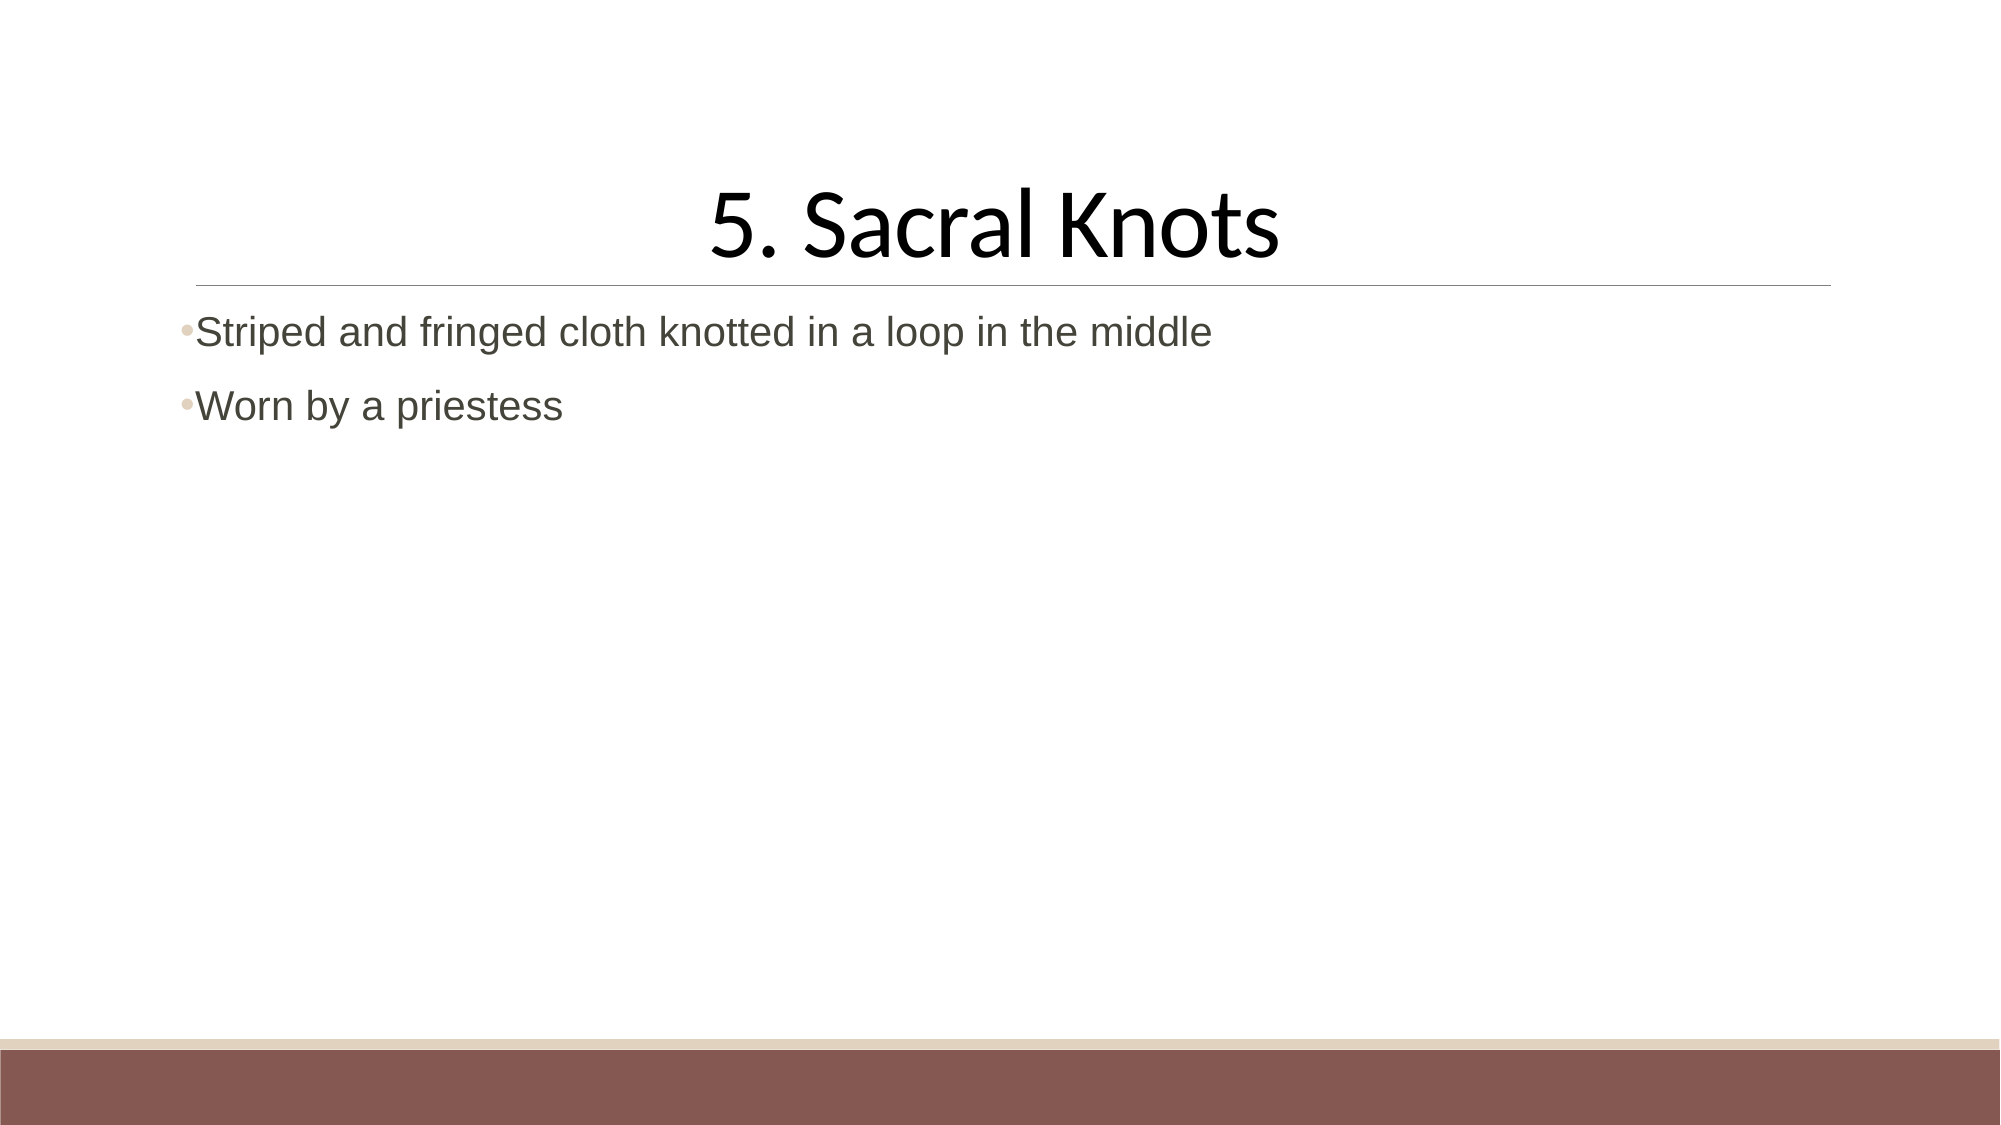

# 5. Sacral Knots
Striped and fringed cloth knotted in a loop in the middle
Worn by a priestess